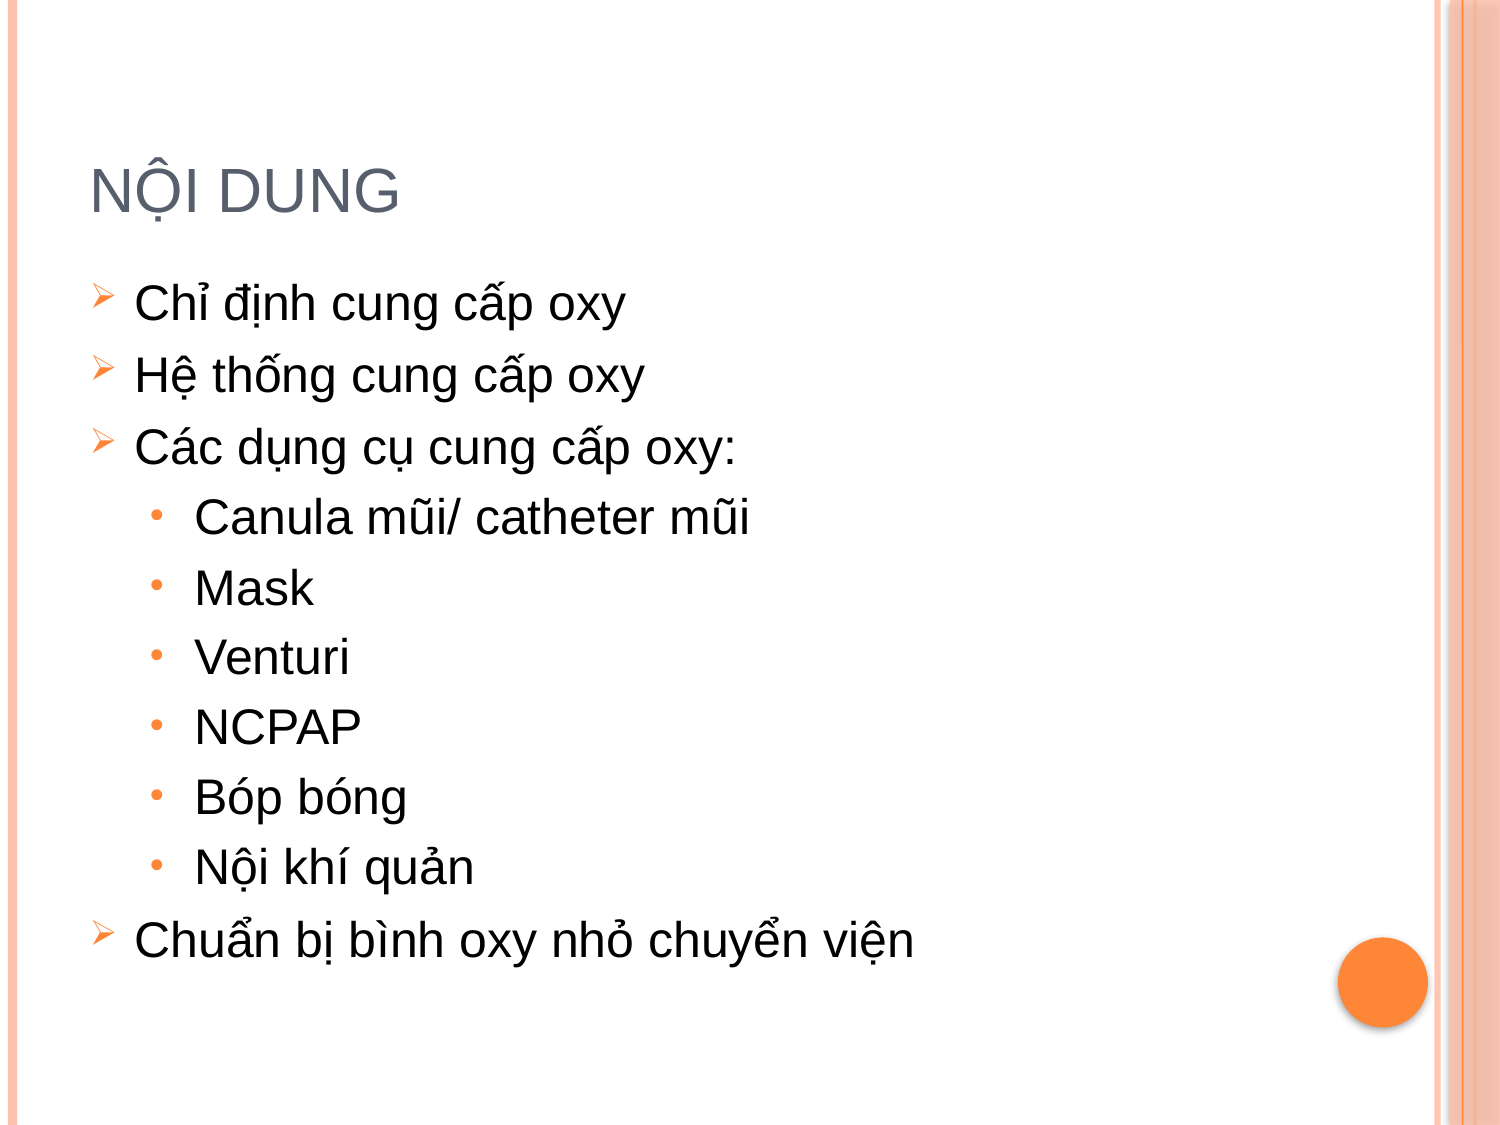

# nội dung
Chỉ định cung cấp oxy
Hệ thống cung cấp oxy
Các dụng cụ cung cấp oxy:
Canula mũi/ catheter mũi
Mask
Venturi
NCPAP
Bóp bóng
Nội khí quản
Chuẩn bị bình oxy nhỏ chuyển viện